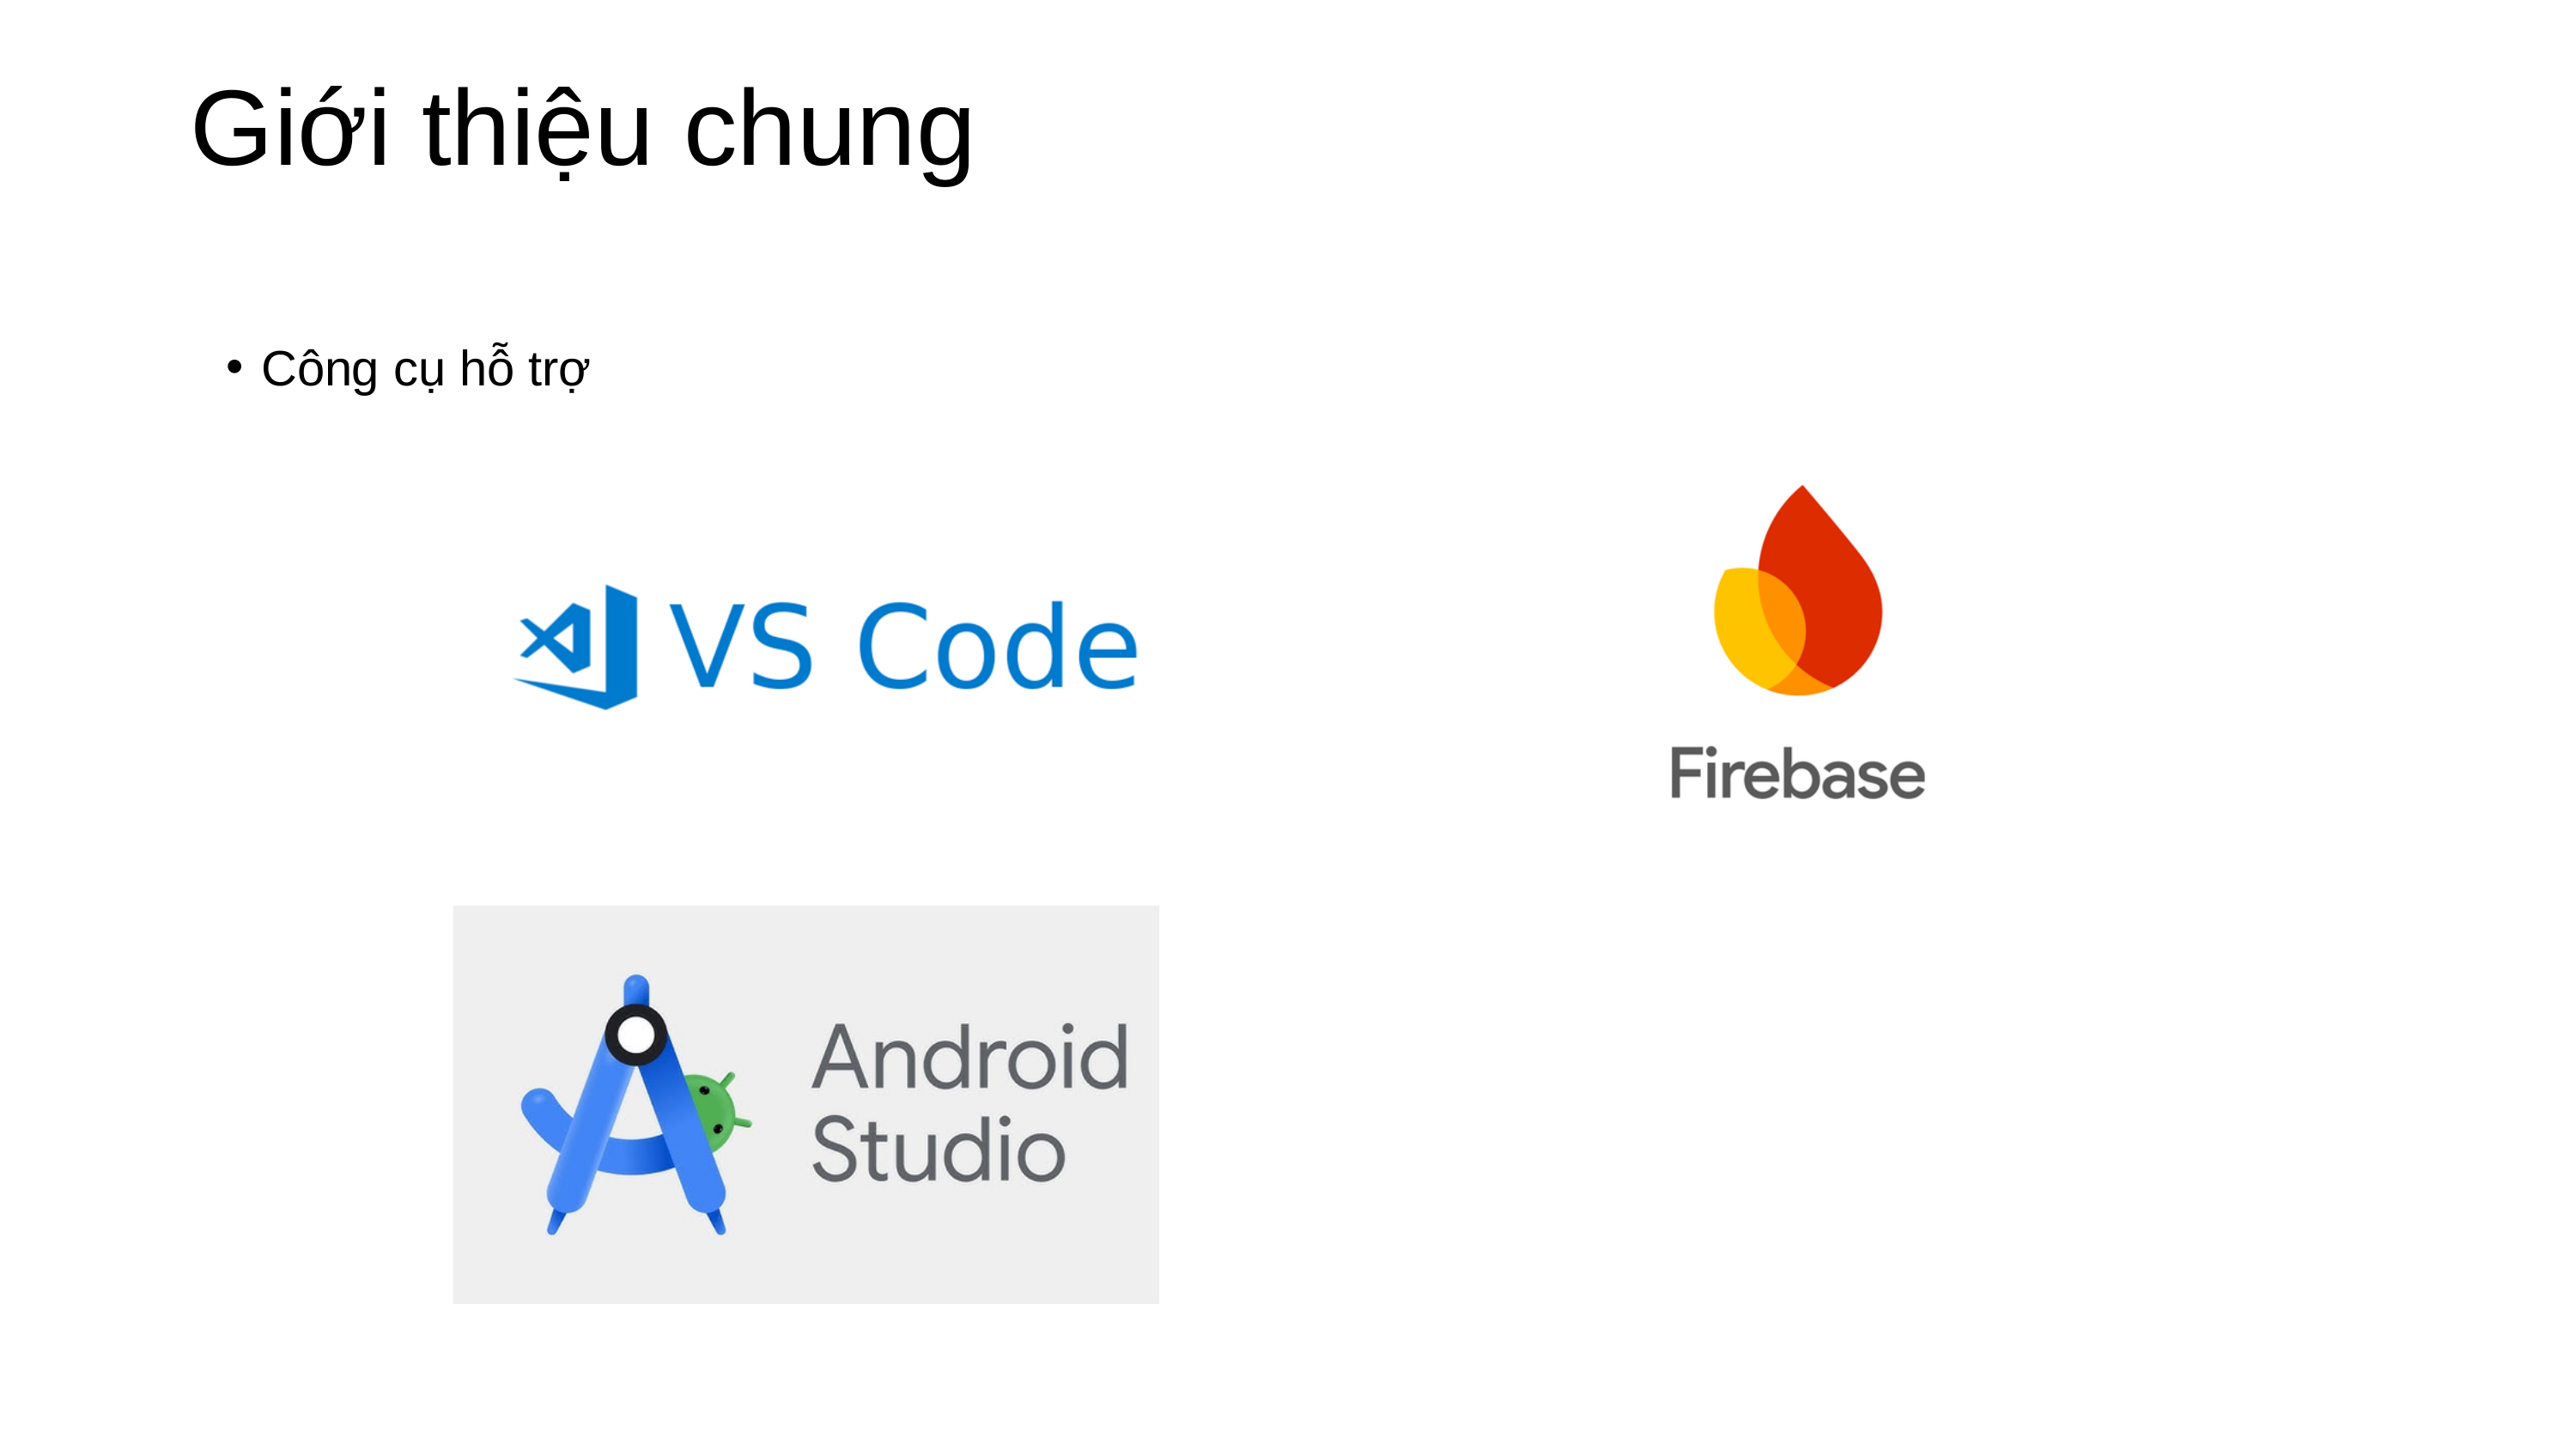

Giới thiệu chung
Công cụ hỗ trợ